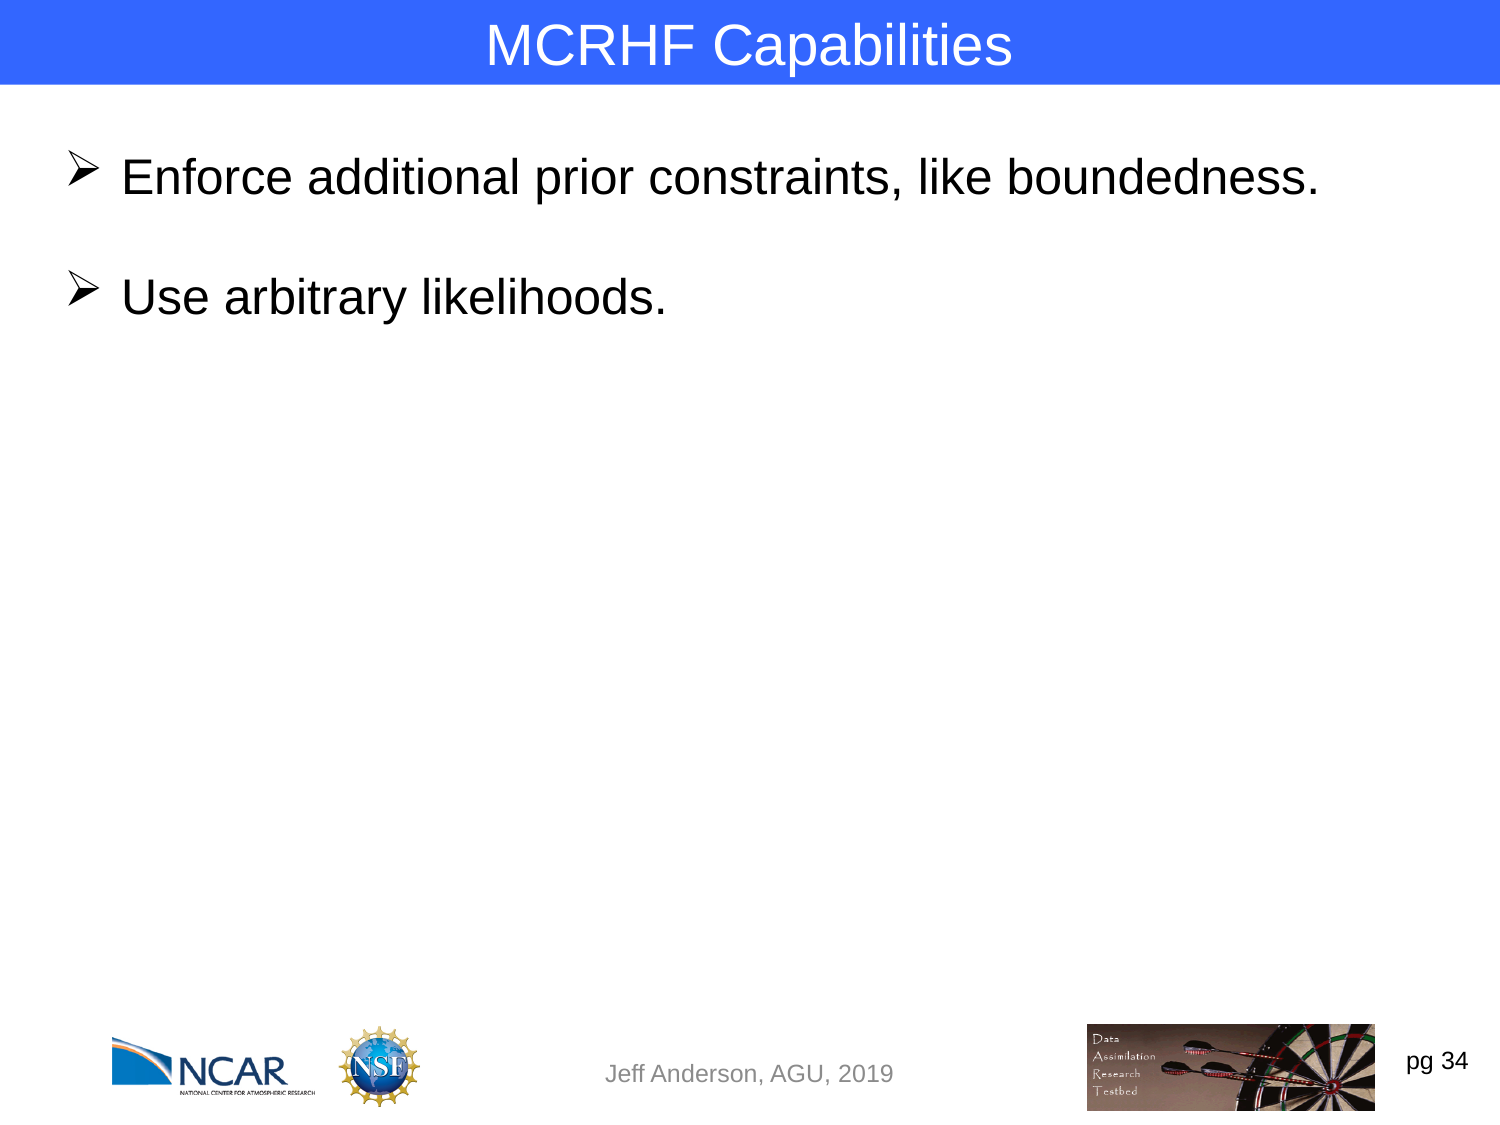

MCRHF Capabilities
Enforce additional prior constraints, like boundedness.

Use arbitrary likelihoods.

Jeff Anderson, AGU, 2019